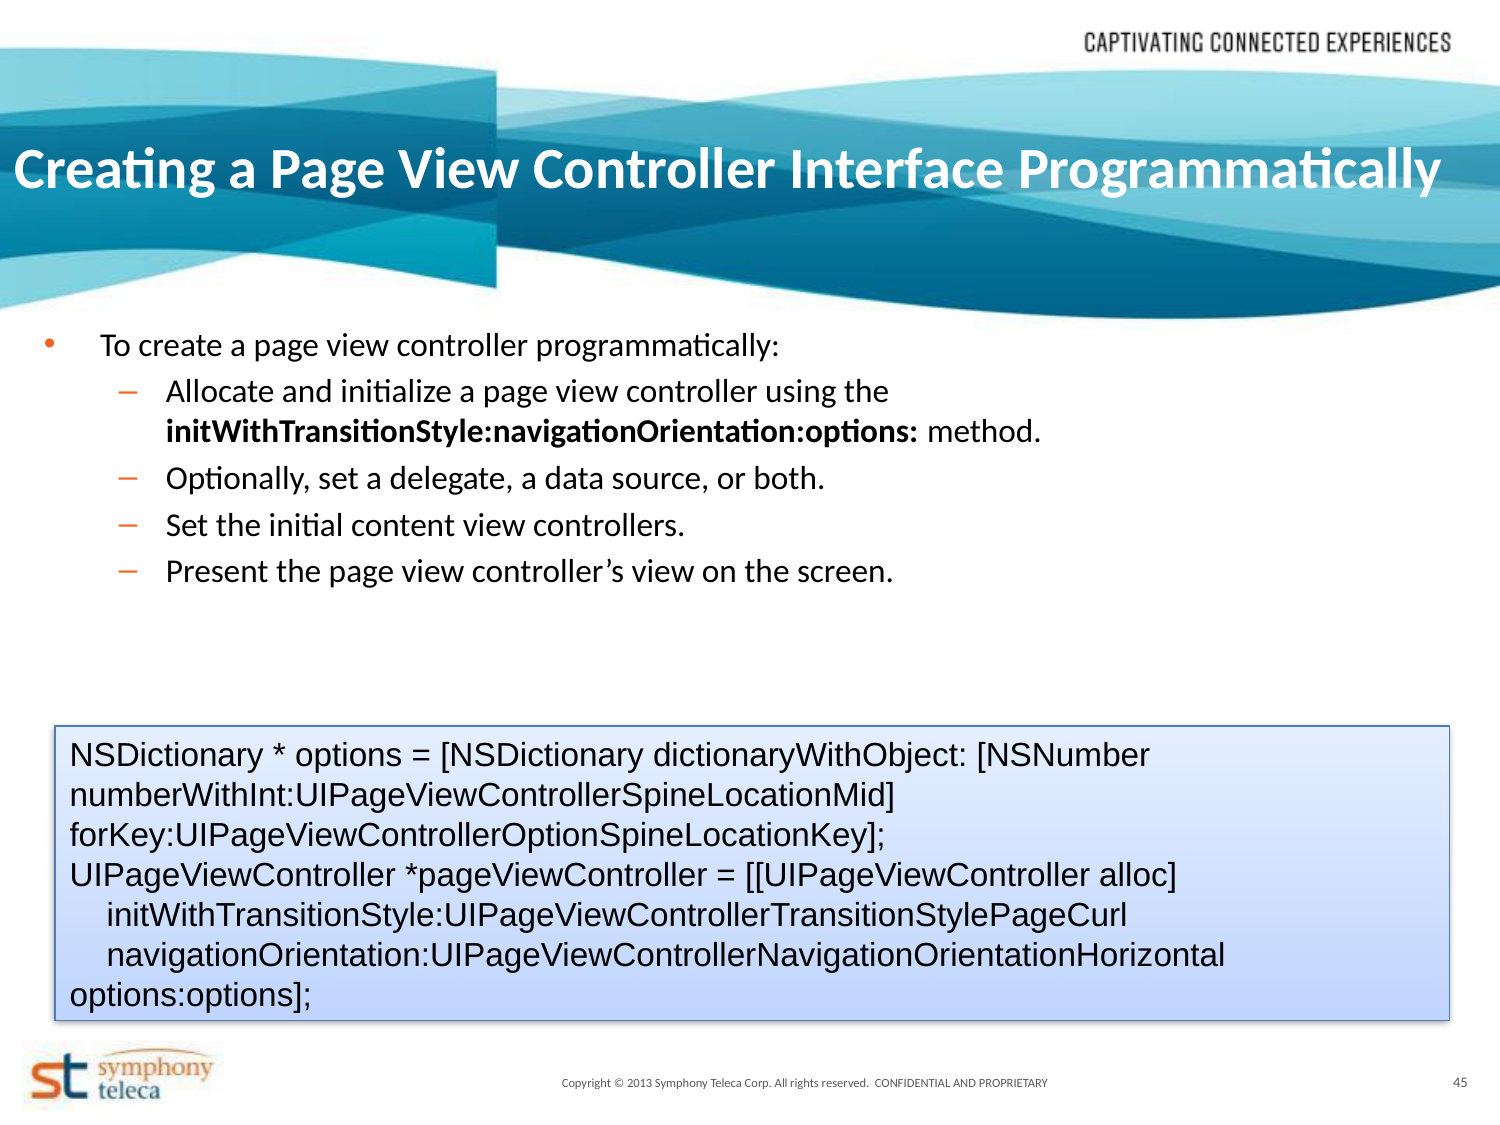

Creating a Page View Controller Interface Programmatically

To create a page view controller programmatically:
Allocate and initialize a page view controller using the initWithTransitionStyle:navigationOrientation:options: method.
Optionally, set a delegate, a data source, or both.
Set the initial content view controllers.
Present the page view controller’s view on the screen.
NSDictionary * options = [NSDictionary dictionaryWithObject: [NSNumber   numberWithInt:UIPageViewControllerSpineLocationMid] forKey:UIPageViewControllerOptionSpineLocationKey];
UIPageViewController *pageViewController = [[UIPageViewController alloc]
    initWithTransitionStyle:UIPageViewControllerTransitionStylePageCurl
    navigationOrientation:UIPageViewControllerNavigationOrientationHorizontal options:options];